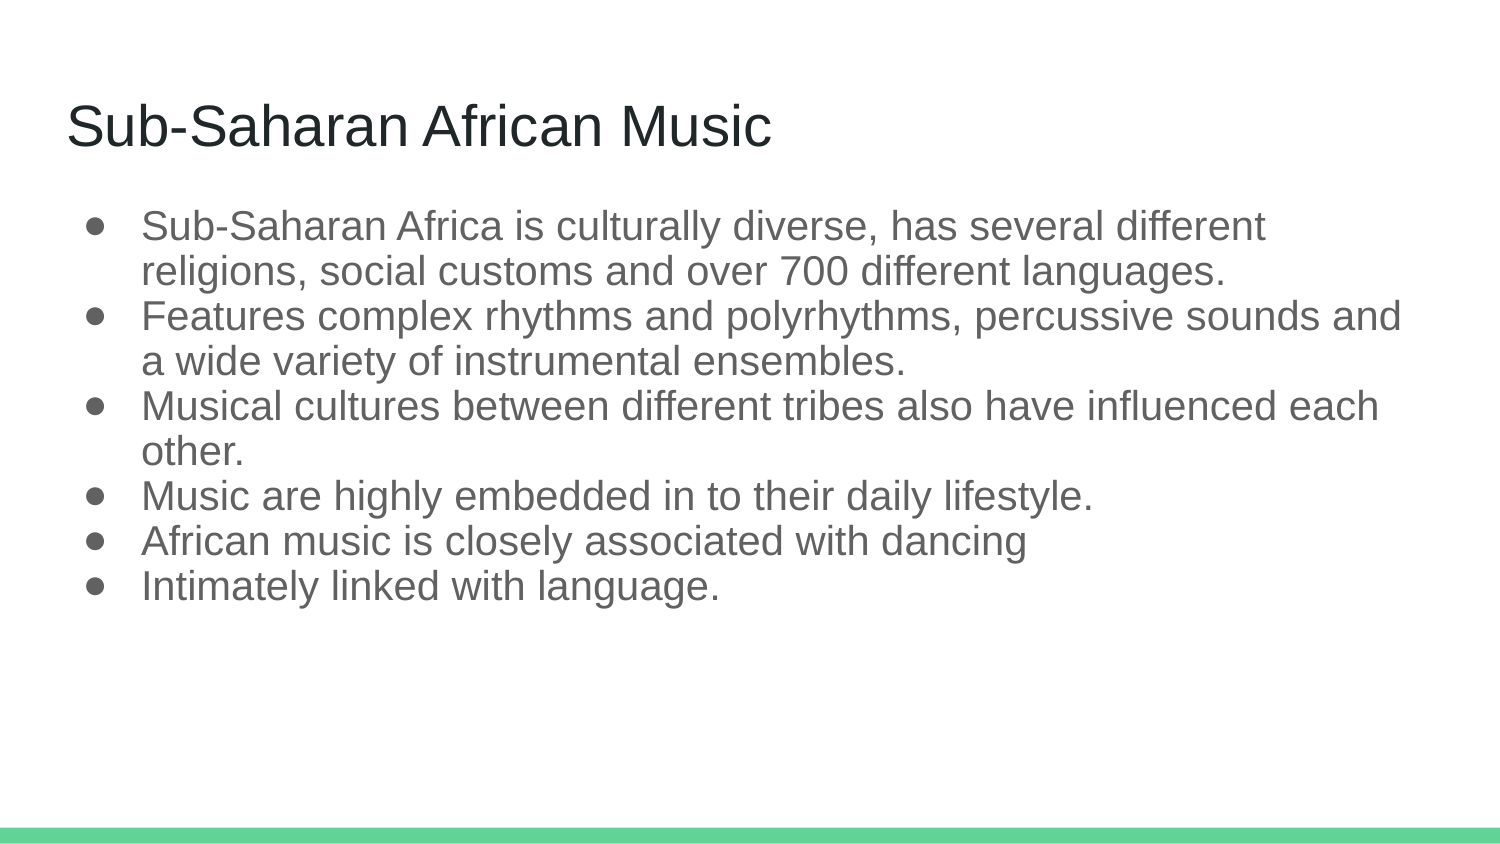

# Sub-Saharan African Music
Sub-Saharan Africa is culturally diverse, has several different religions, social customs and over 700 different languages.
Features complex rhythms and polyrhythms, percussive sounds and a wide variety of instrumental ensembles.
Musical cultures between different tribes also have influenced each other.
Music are highly embedded in to their daily lifestyle.
African music is closely associated with dancing
Intimately linked with language.